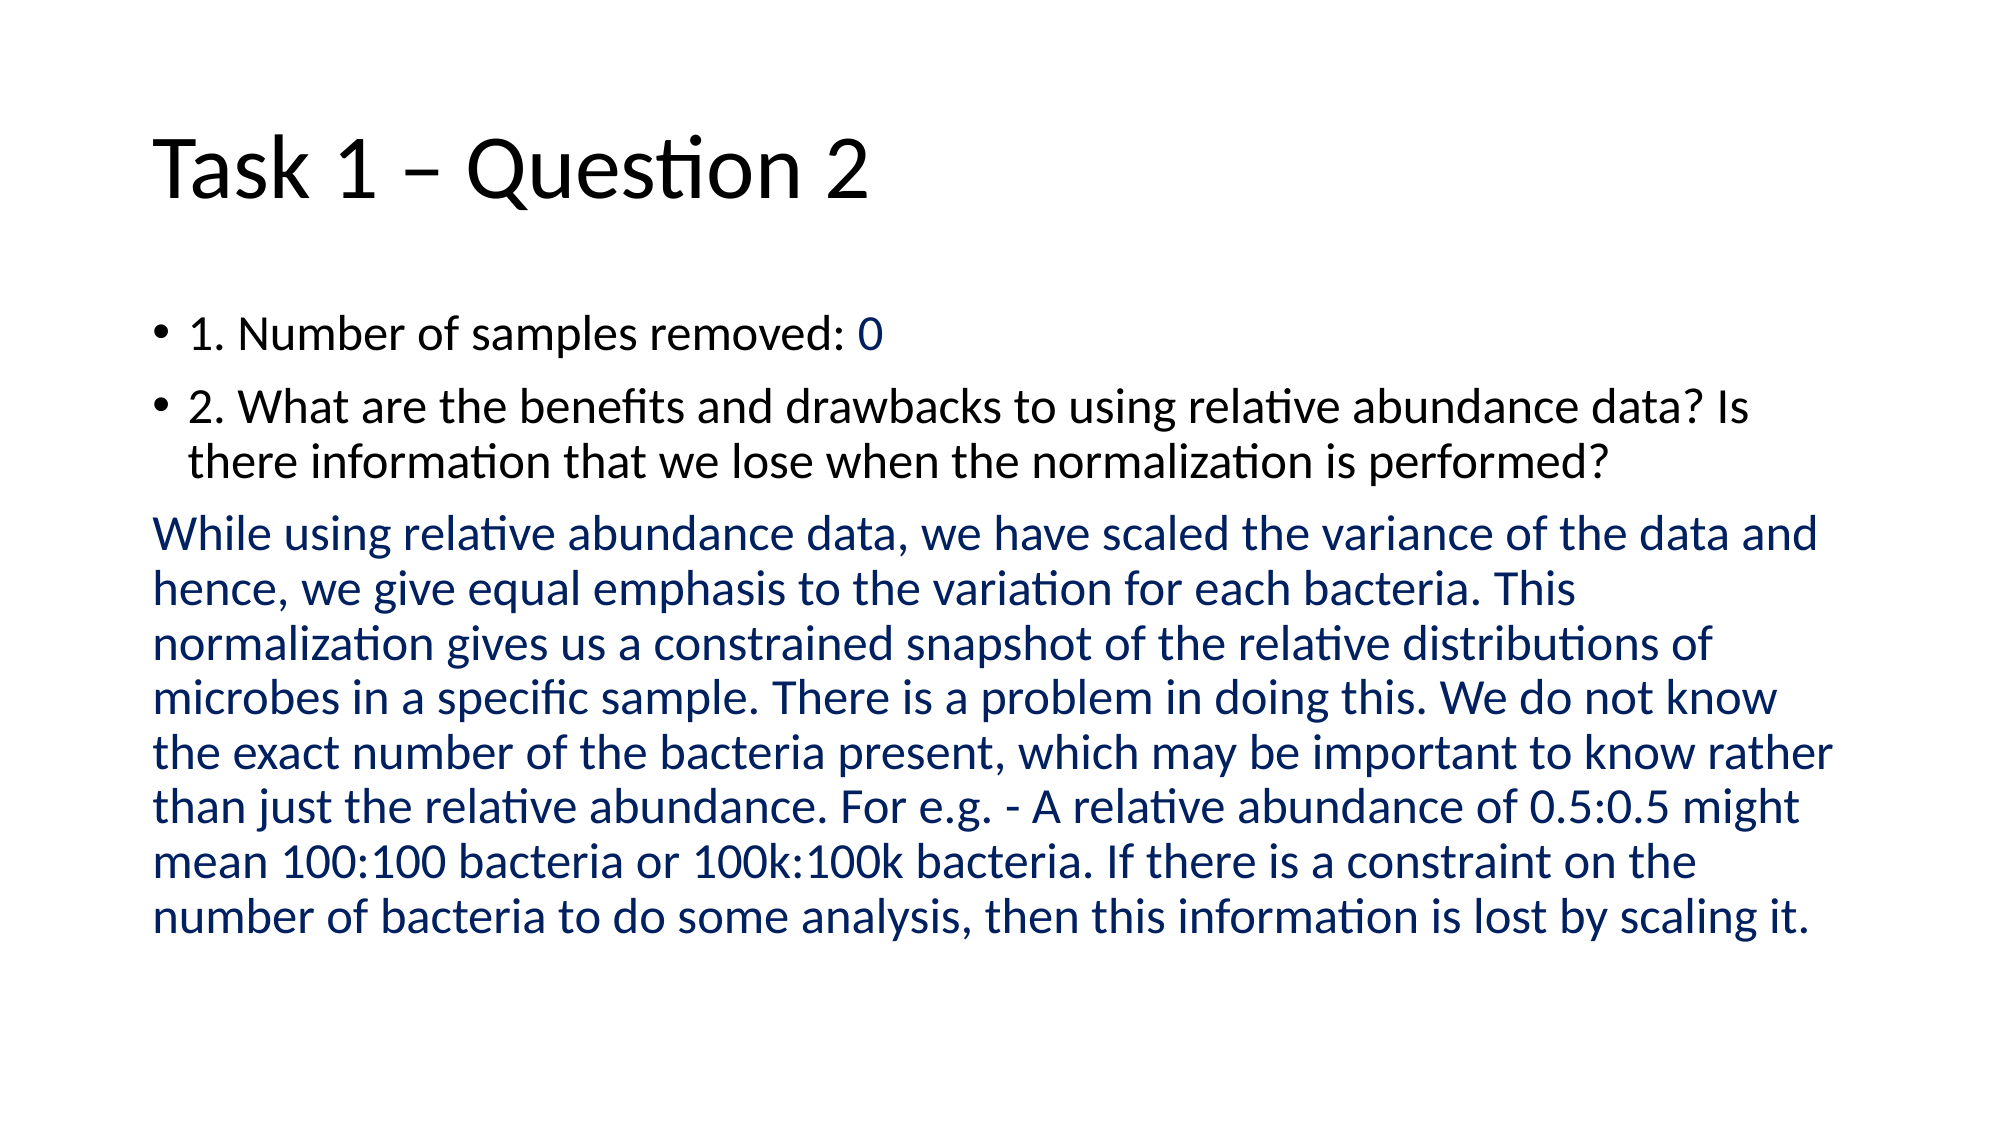

# Task 1 – Question 2
1. Number of samples removed: 0
2. What are the benefits and drawbacks to using relative abundance data? Is there information that we lose when the normalization is performed?
While using relative abundance data, we have scaled the variance of the data and hence, we give equal emphasis to the variation for each bacteria. This normalization gives us a constrained snapshot of the relative distributions of microbes in a specific sample. There is a problem in doing this. We do not know the exact number of the bacteria present, which may be important to know rather than just the relative abundance. For e.g. - A relative abundance of 0.5:0.5 might mean 100:100 bacteria or 100k:100k bacteria. If there is a constraint on the number of bacteria to do some analysis, then this information is lost by scaling it.